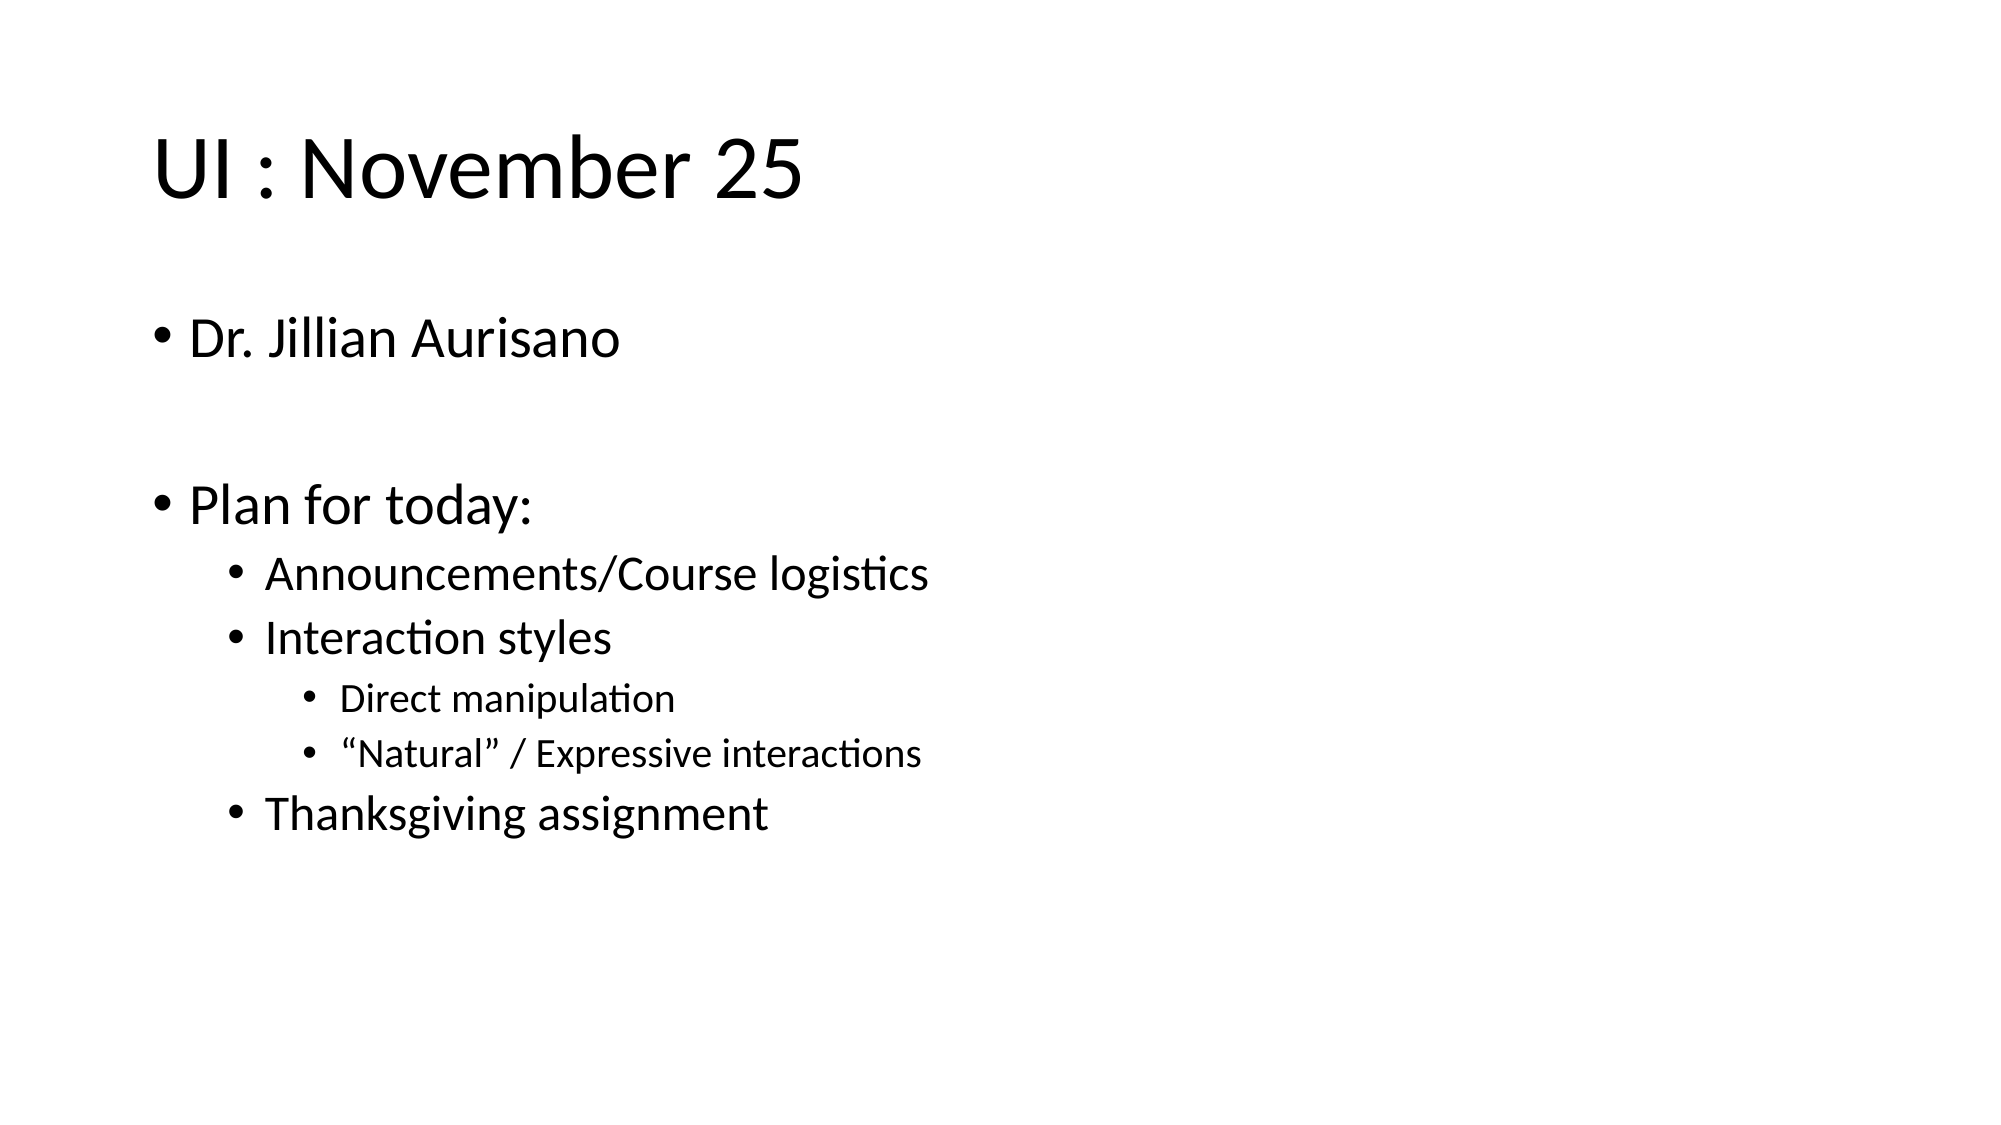

# UI : November 25
Dr. Jillian Aurisano

Plan for today:
Announcements/Course logistics
Interaction styles
Direct manipulation
“Natural” / Expressive interactions
Thanksgiving assignment